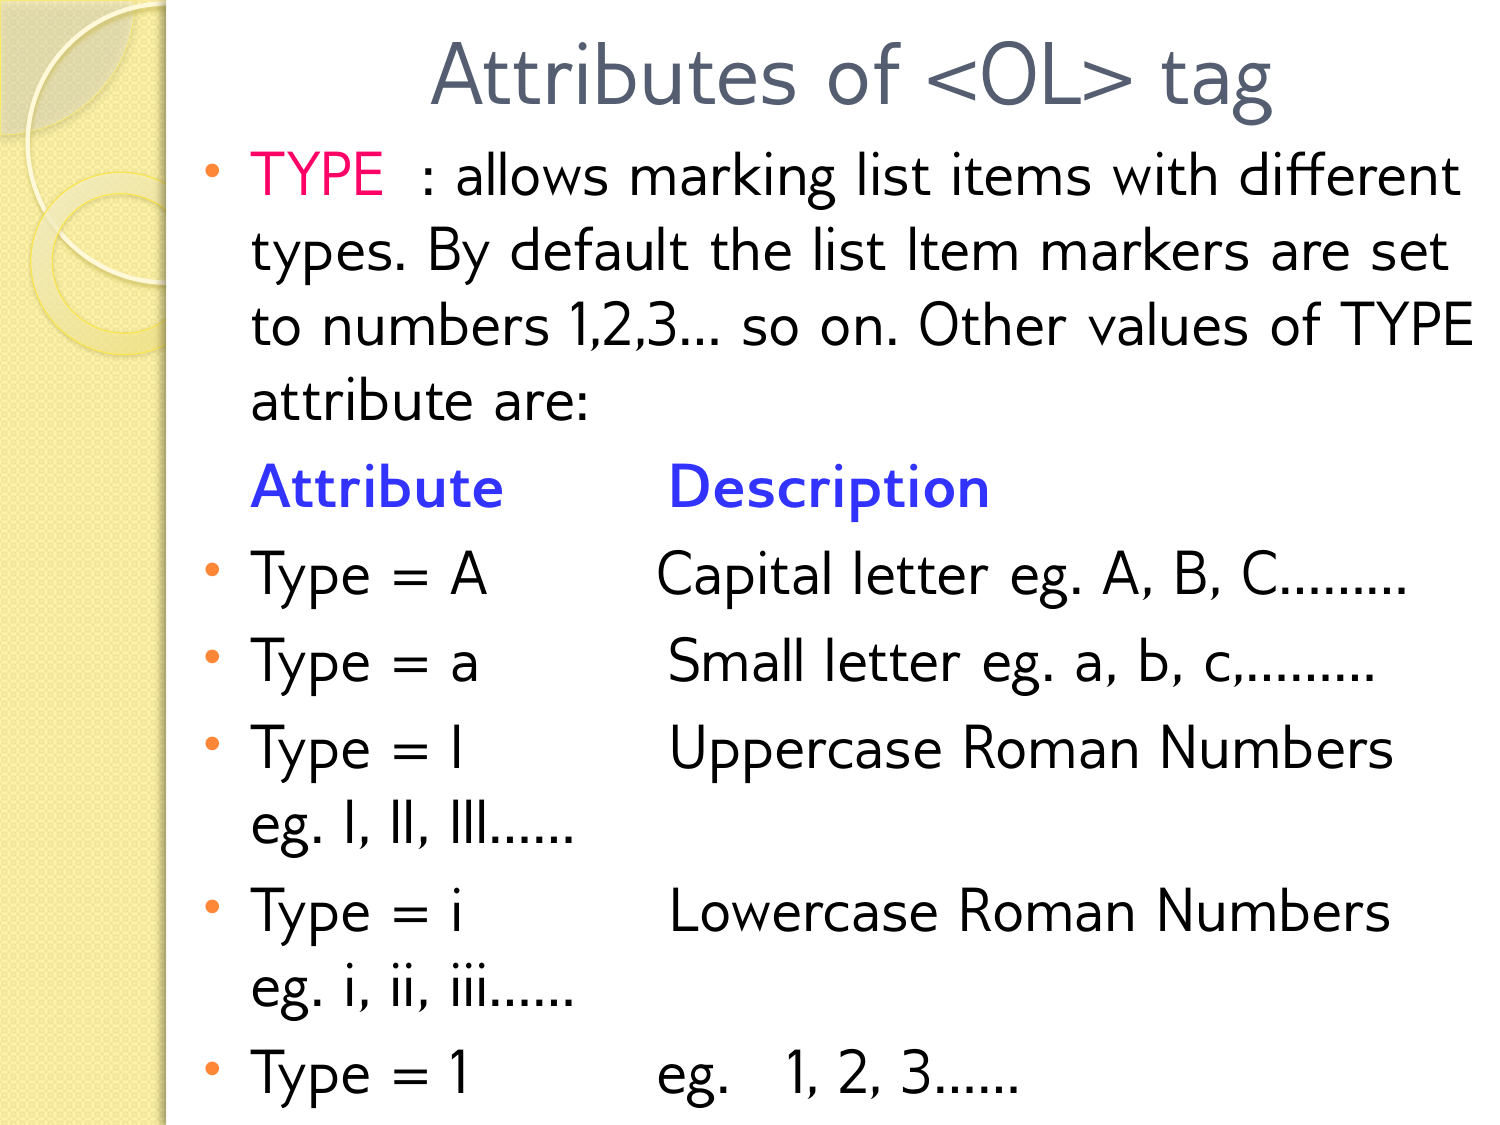

# Attributes of <OL> tag
TYPE  : allows marking list items with different types. By default the list Item markers are set to numbers 1,2,3… so on. Other values of TYPE attribute are:
	Attribute        Description
Type = A         Capital letter eg. A, B, C………
Type = a          Small letter eg. a, b, c,………
Type = I           Uppercase Roman Numbers eg. I, II, III……
Type = i           Lowercase Roman Numbers eg. i, ii, iii……
Type = 1          eg.   1, 2, 3……